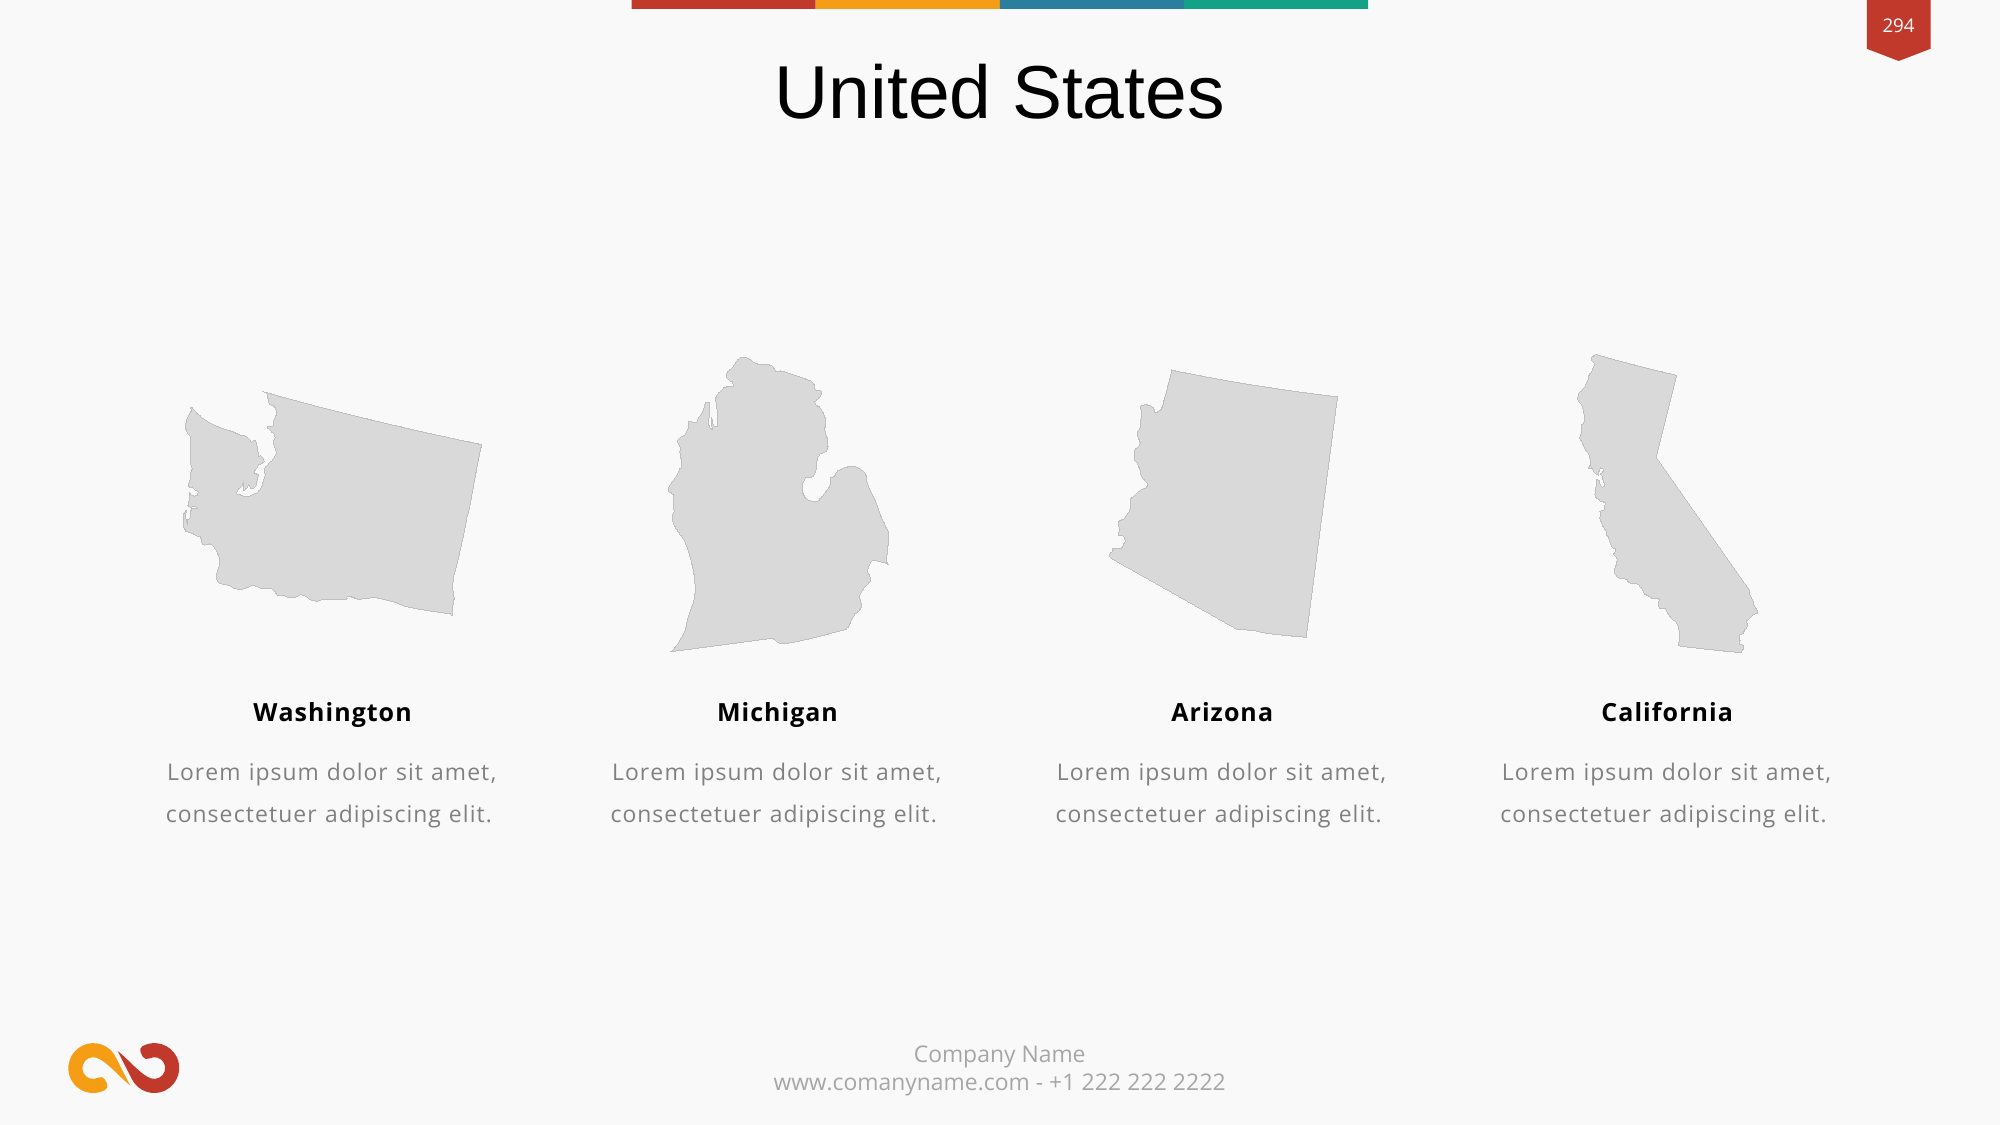

United States

Washington
Michigan
Arizona
California
Lorem ipsum dolor sit amet, consectetuer adipiscing elit.
Lorem ipsum dolor sit amet, consectetuer adipiscing elit.
Lorem ipsum dolor sit amet, consectetuer adipiscing elit.
Lorem ipsum dolor sit amet, consectetuer adipiscing elit.